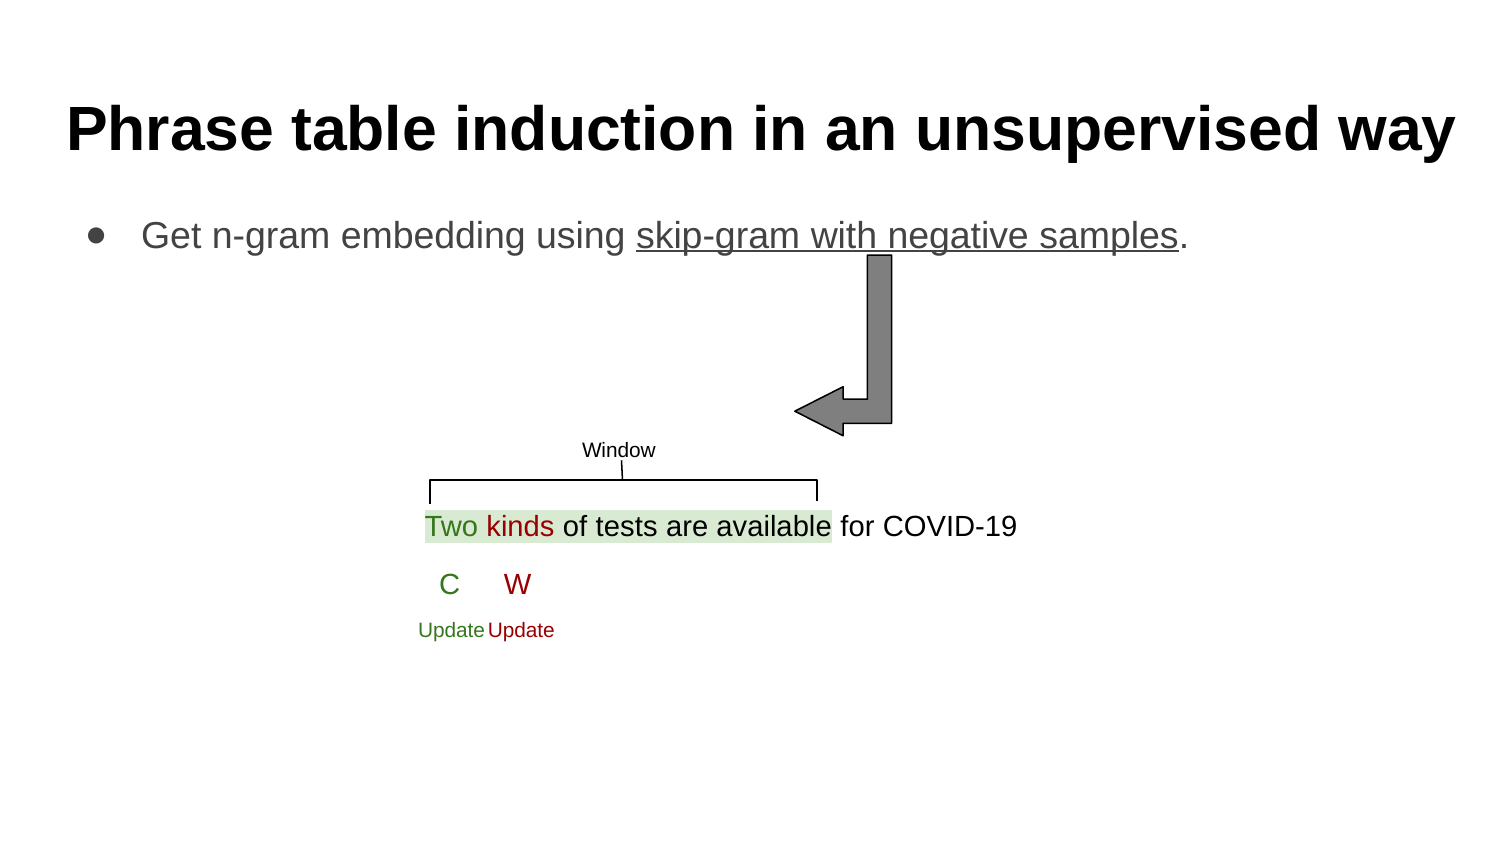

# Phrase table induction in an unsupervised way
Get n-gram embedding using skip-gram with negative samples.

Window

Two kinds of tests are available for COVID-19
C
W
Update
Update